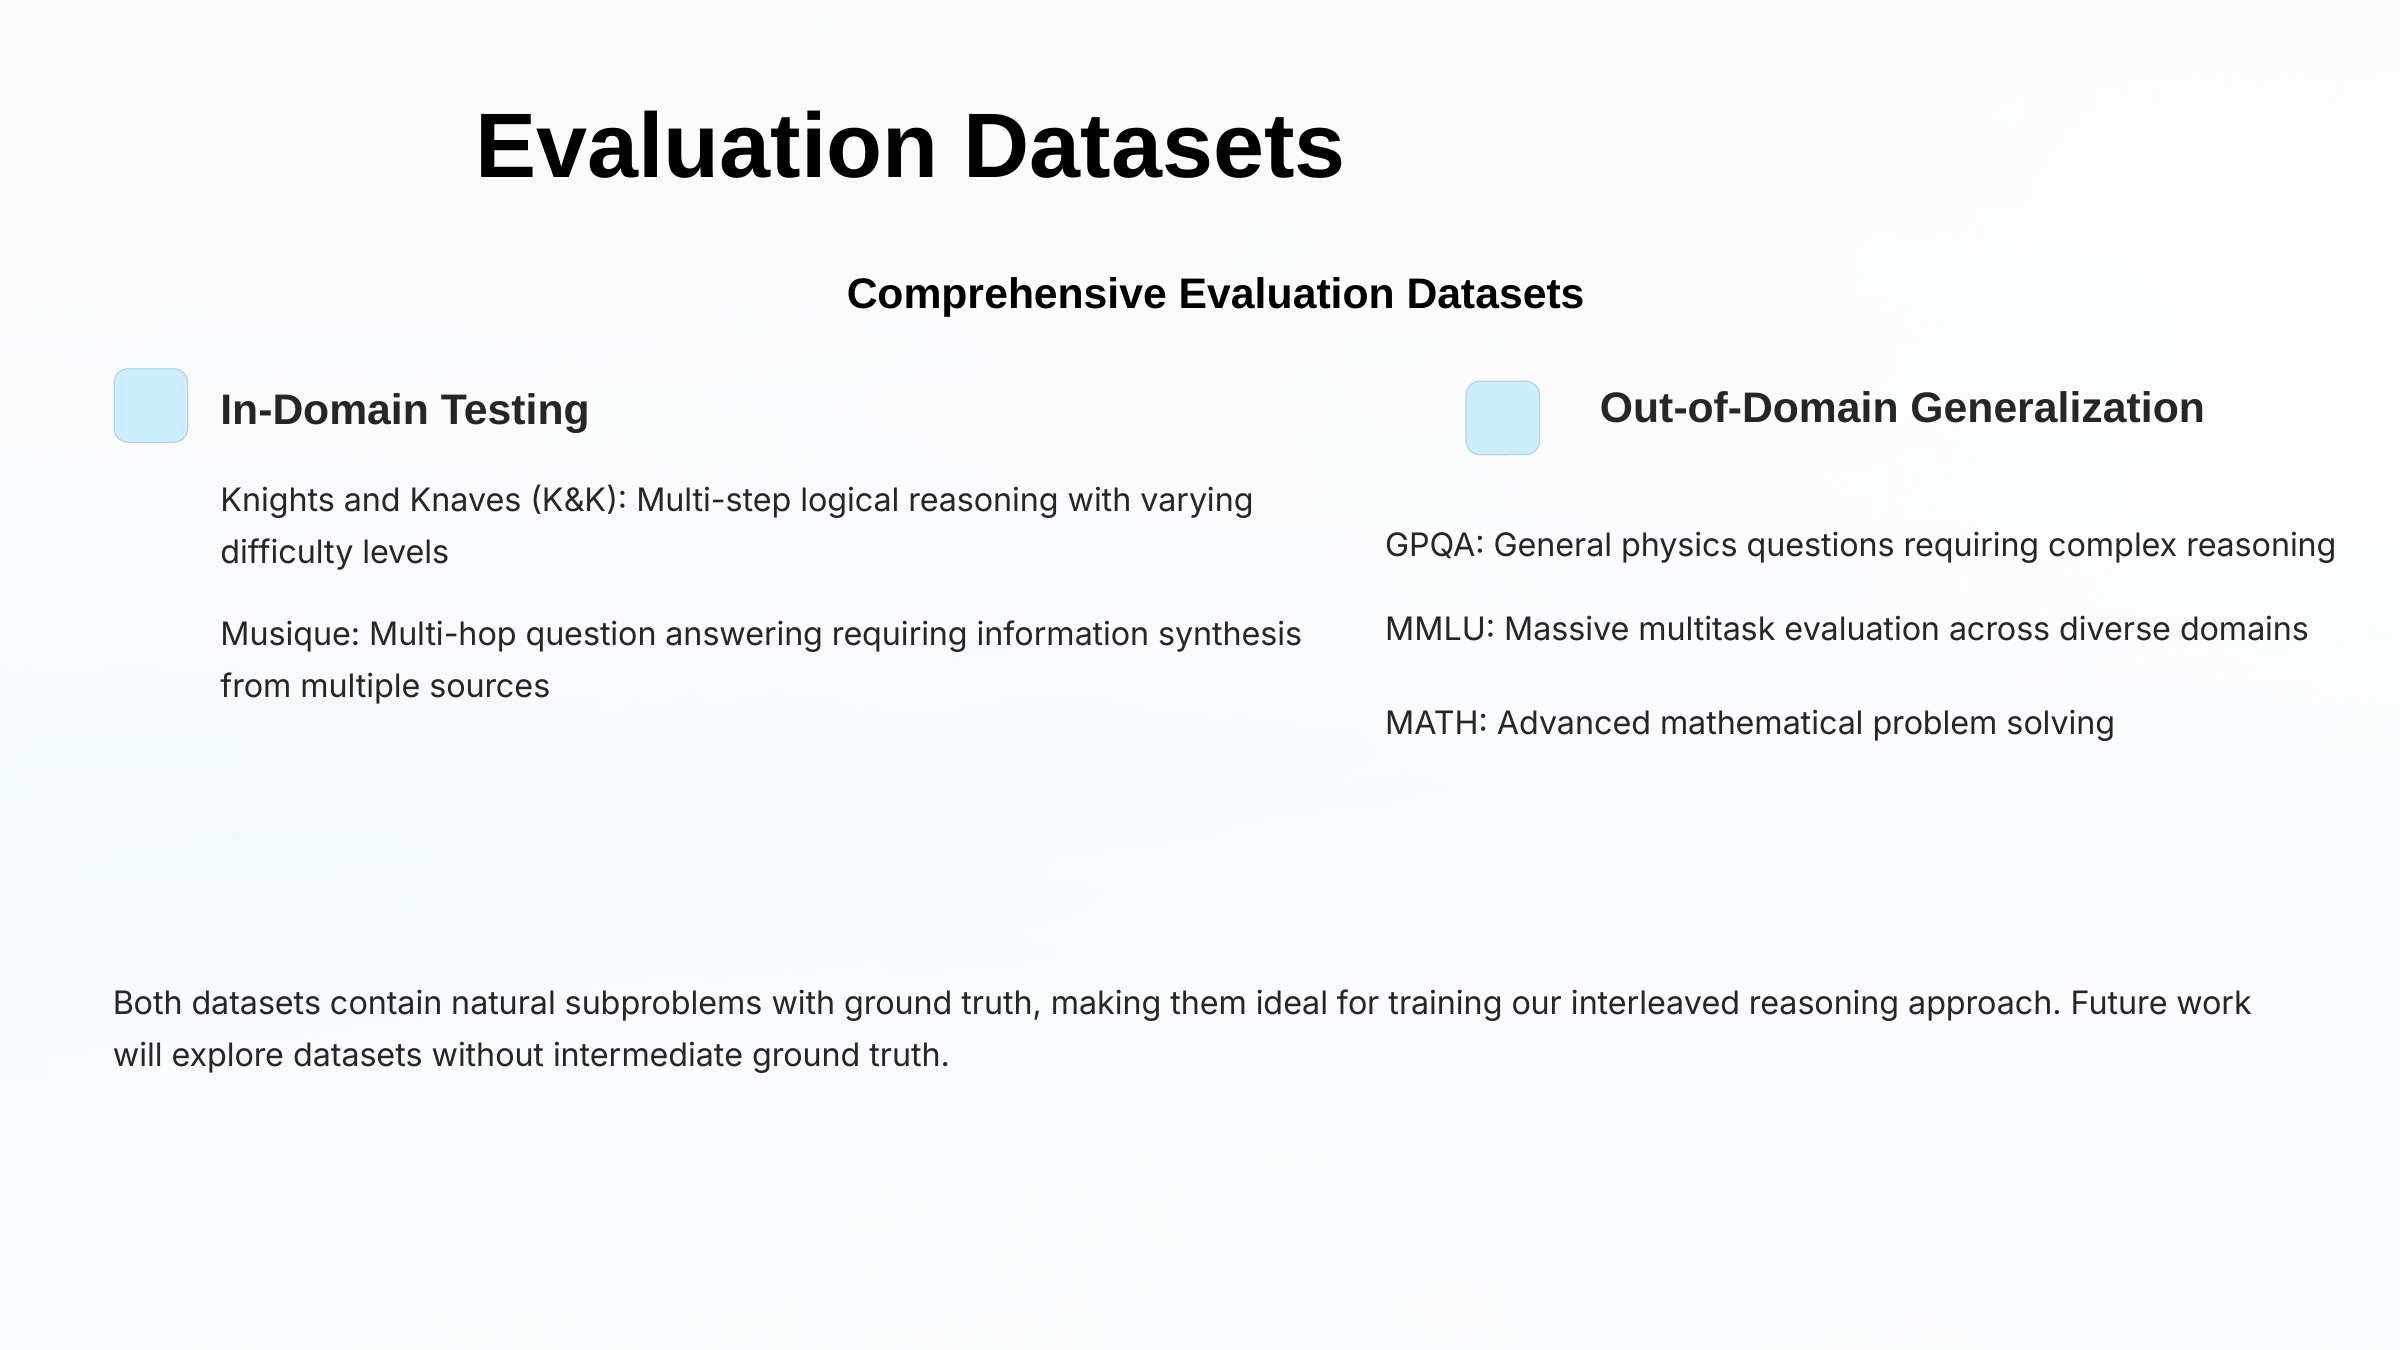

Evaluation Datasets
Comprehensive Evaluation Datasets

Out-of-Domain Generalization
In-Domain Testing

Knights and Knaves (K&K): Multi-step logical reasoning with varying difficulty levels
GPQA: General physics questions requiring complex reasoning
MMLU: Massive multitask evaluation across diverse domains
Musique: Multi-hop question answering requiring information synthesis from multiple sources
MATH: Advanced mathematical problem solving

Both datasets contain natural subproblems with ground truth, making them ideal for training our interleaved reasoning approach. Future work will explore datasets without intermediate ground truth.